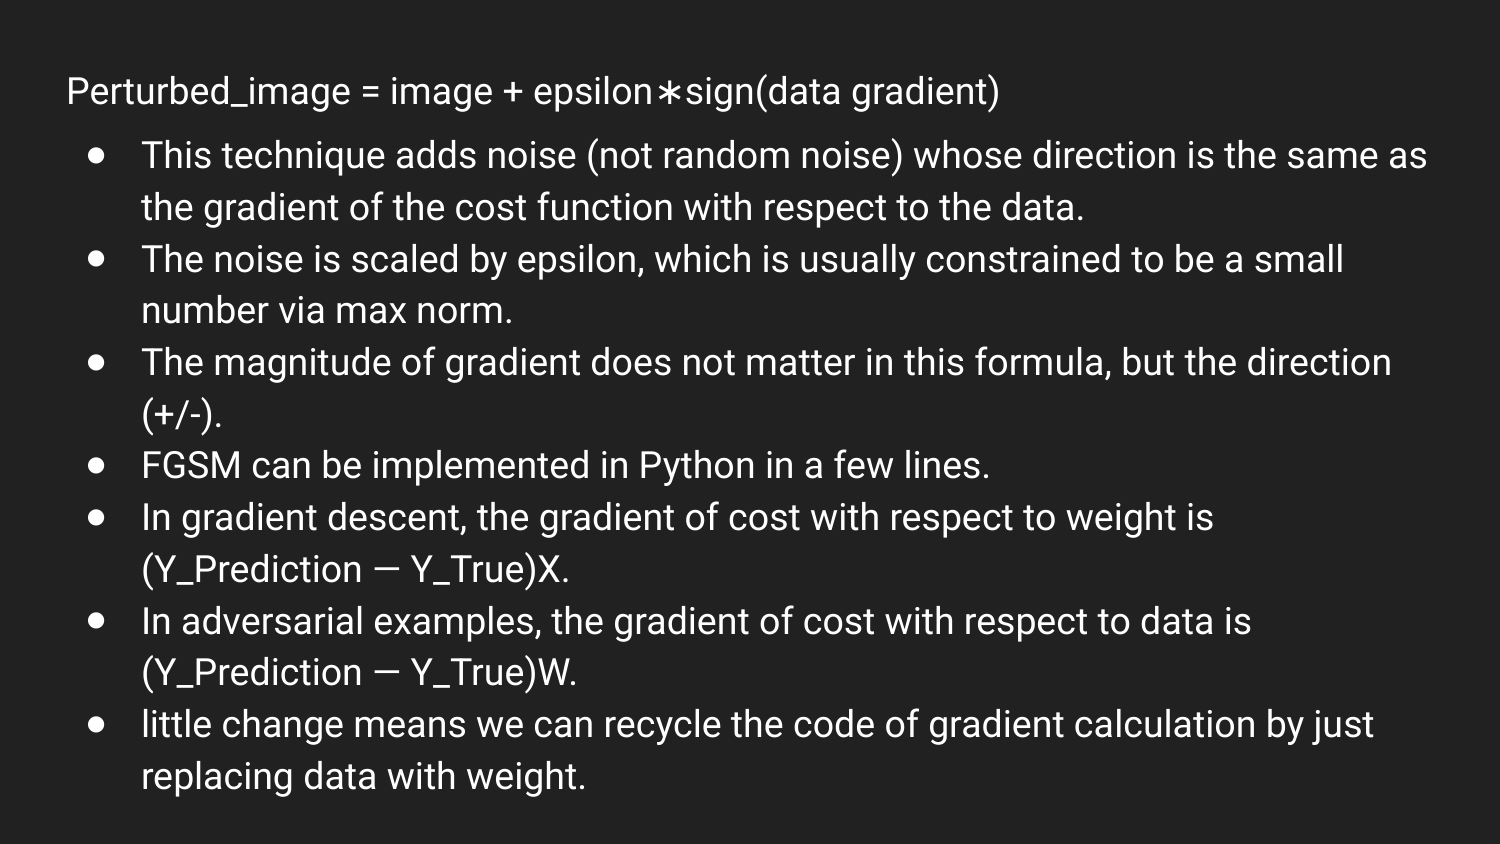

# Perturbed_image = image + epsilon∗sign(data gradient)
This technique adds noise (not random noise) whose direction is the same as the gradient of the cost function with respect to the data.
The noise is scaled by epsilon, which is usually constrained to be a small number via max norm.
The magnitude of gradient does not matter in this formula, but the direction (+/-).
FGSM can be implemented in Python in a few lines.
In gradient descent, the gradient of cost with respect to weight is (Y_Prediction — Y_True)X.
In adversarial examples, the gradient of cost with respect to data is (Y_Prediction — Y_True)W.
little change means we can recycle the code of gradient calculation by just replacing data with weight.